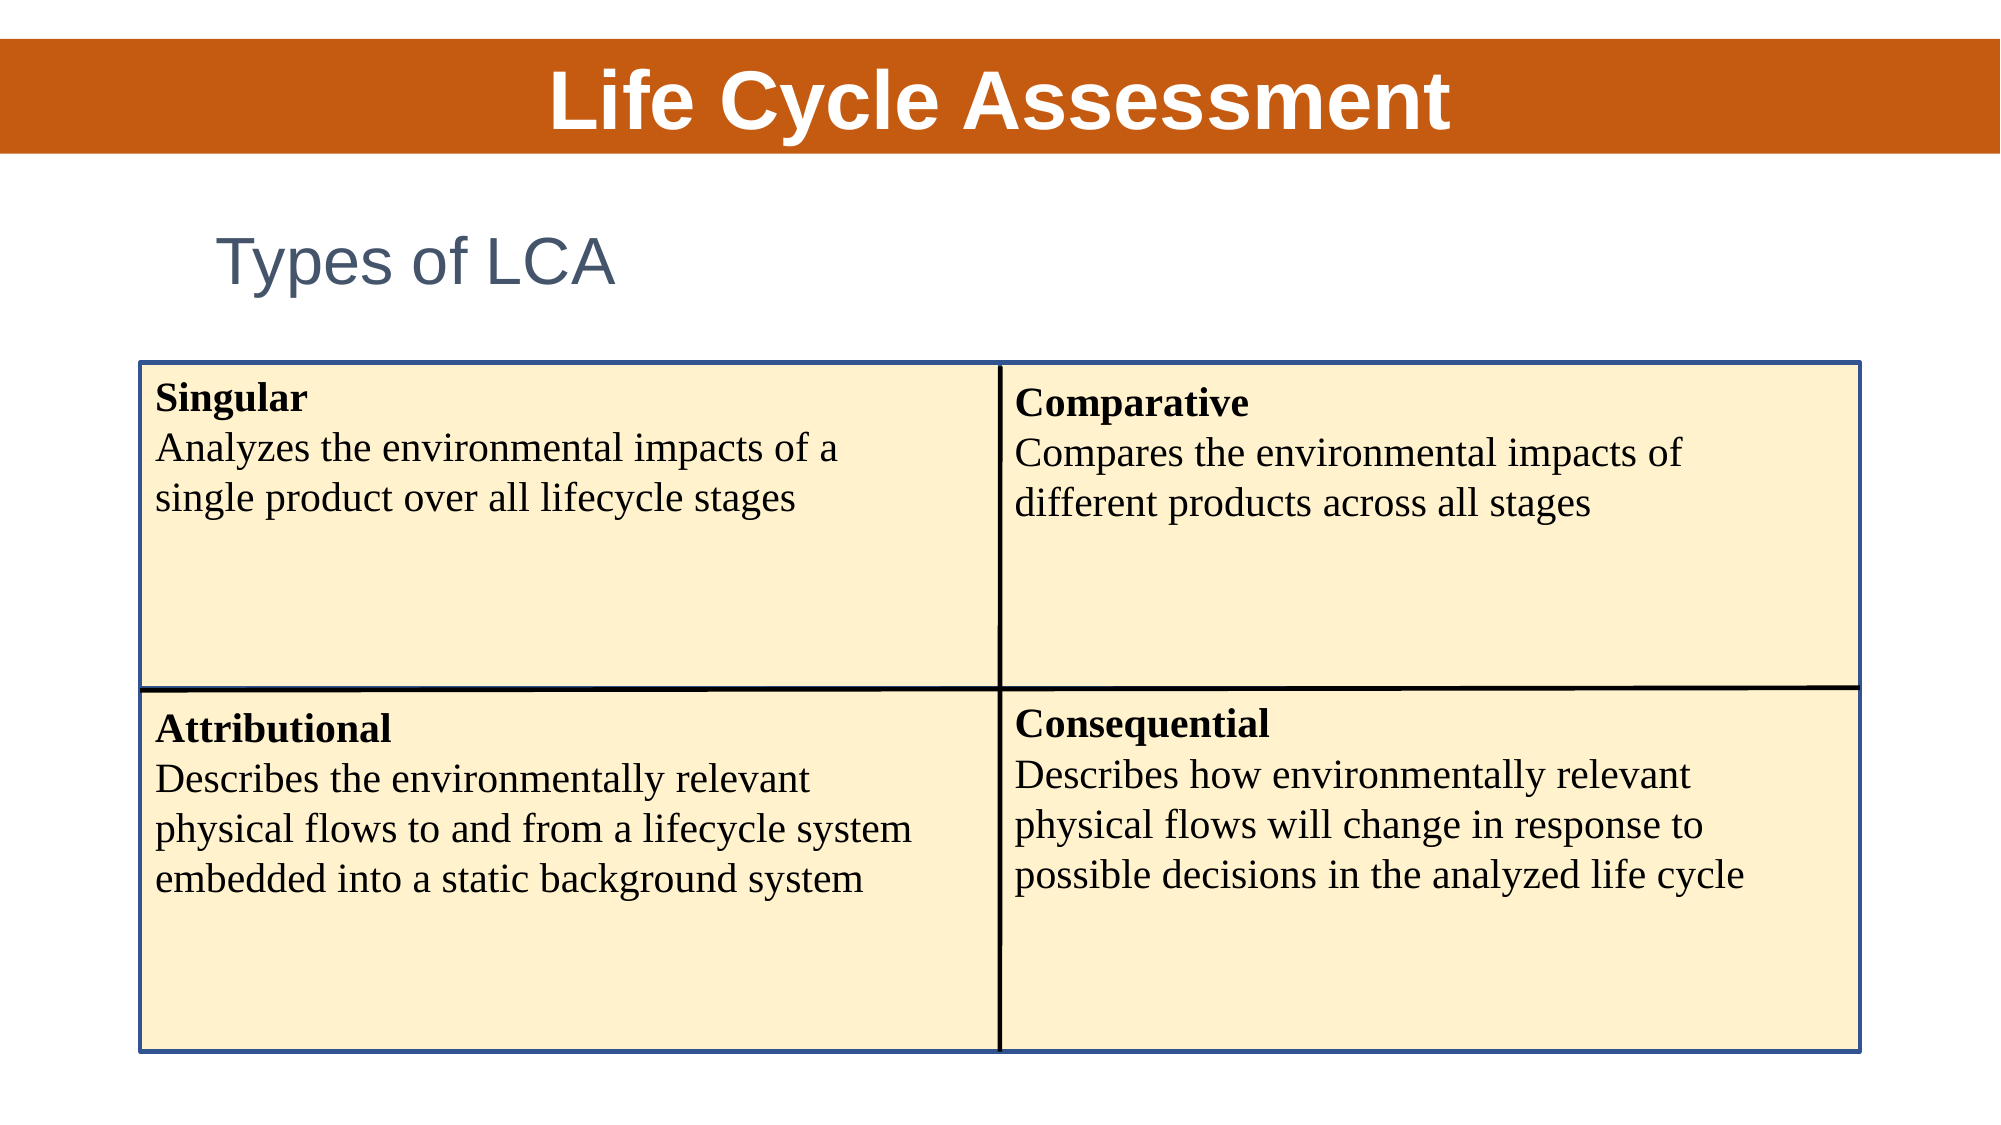

Life Cycle Assessment
Types of LCA

Singular
Analyzes the environmental impacts of a single product over all lifecycle stages
Comparative
Compares the environmental impacts of different products across all stages
Consequential
Describes how environmentally relevant physical flows will change in response to possible decisions in the analyzed life cycle
Attributional
Describes the environmentally relevant physical flows to and from a lifecycle system embedded into a static background system